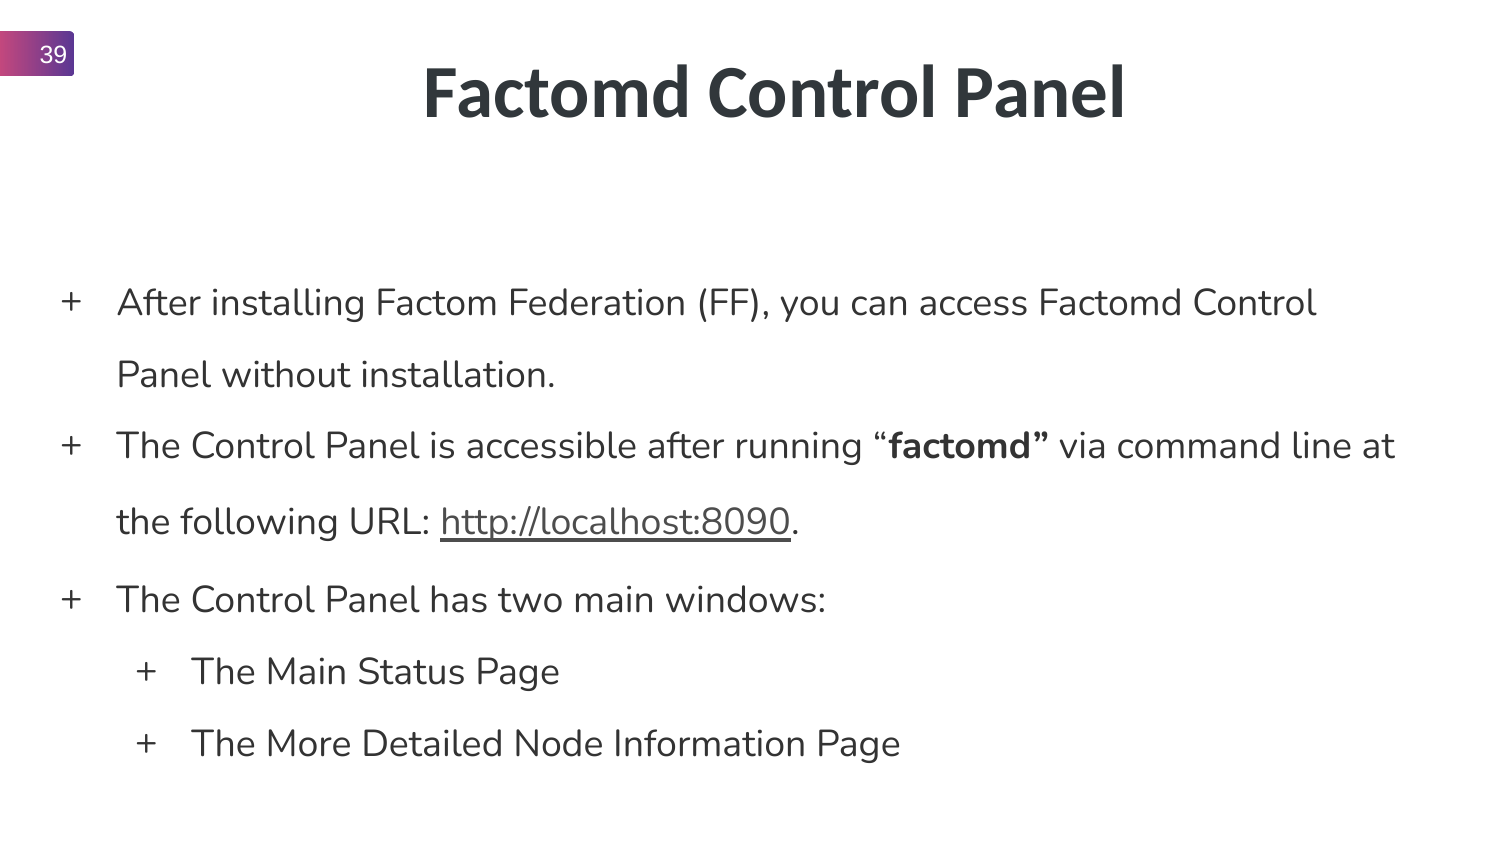

39
Factomd Control Panel
After installing Factom Federation (FF), you can access Factomd Control Panel without installation.
The Control Panel is accessible after running “factomd” via command line at the following URL: http://localhost:8090.
The Control Panel has two main windows:
The Main Status Page
The More Detailed Node Information Page